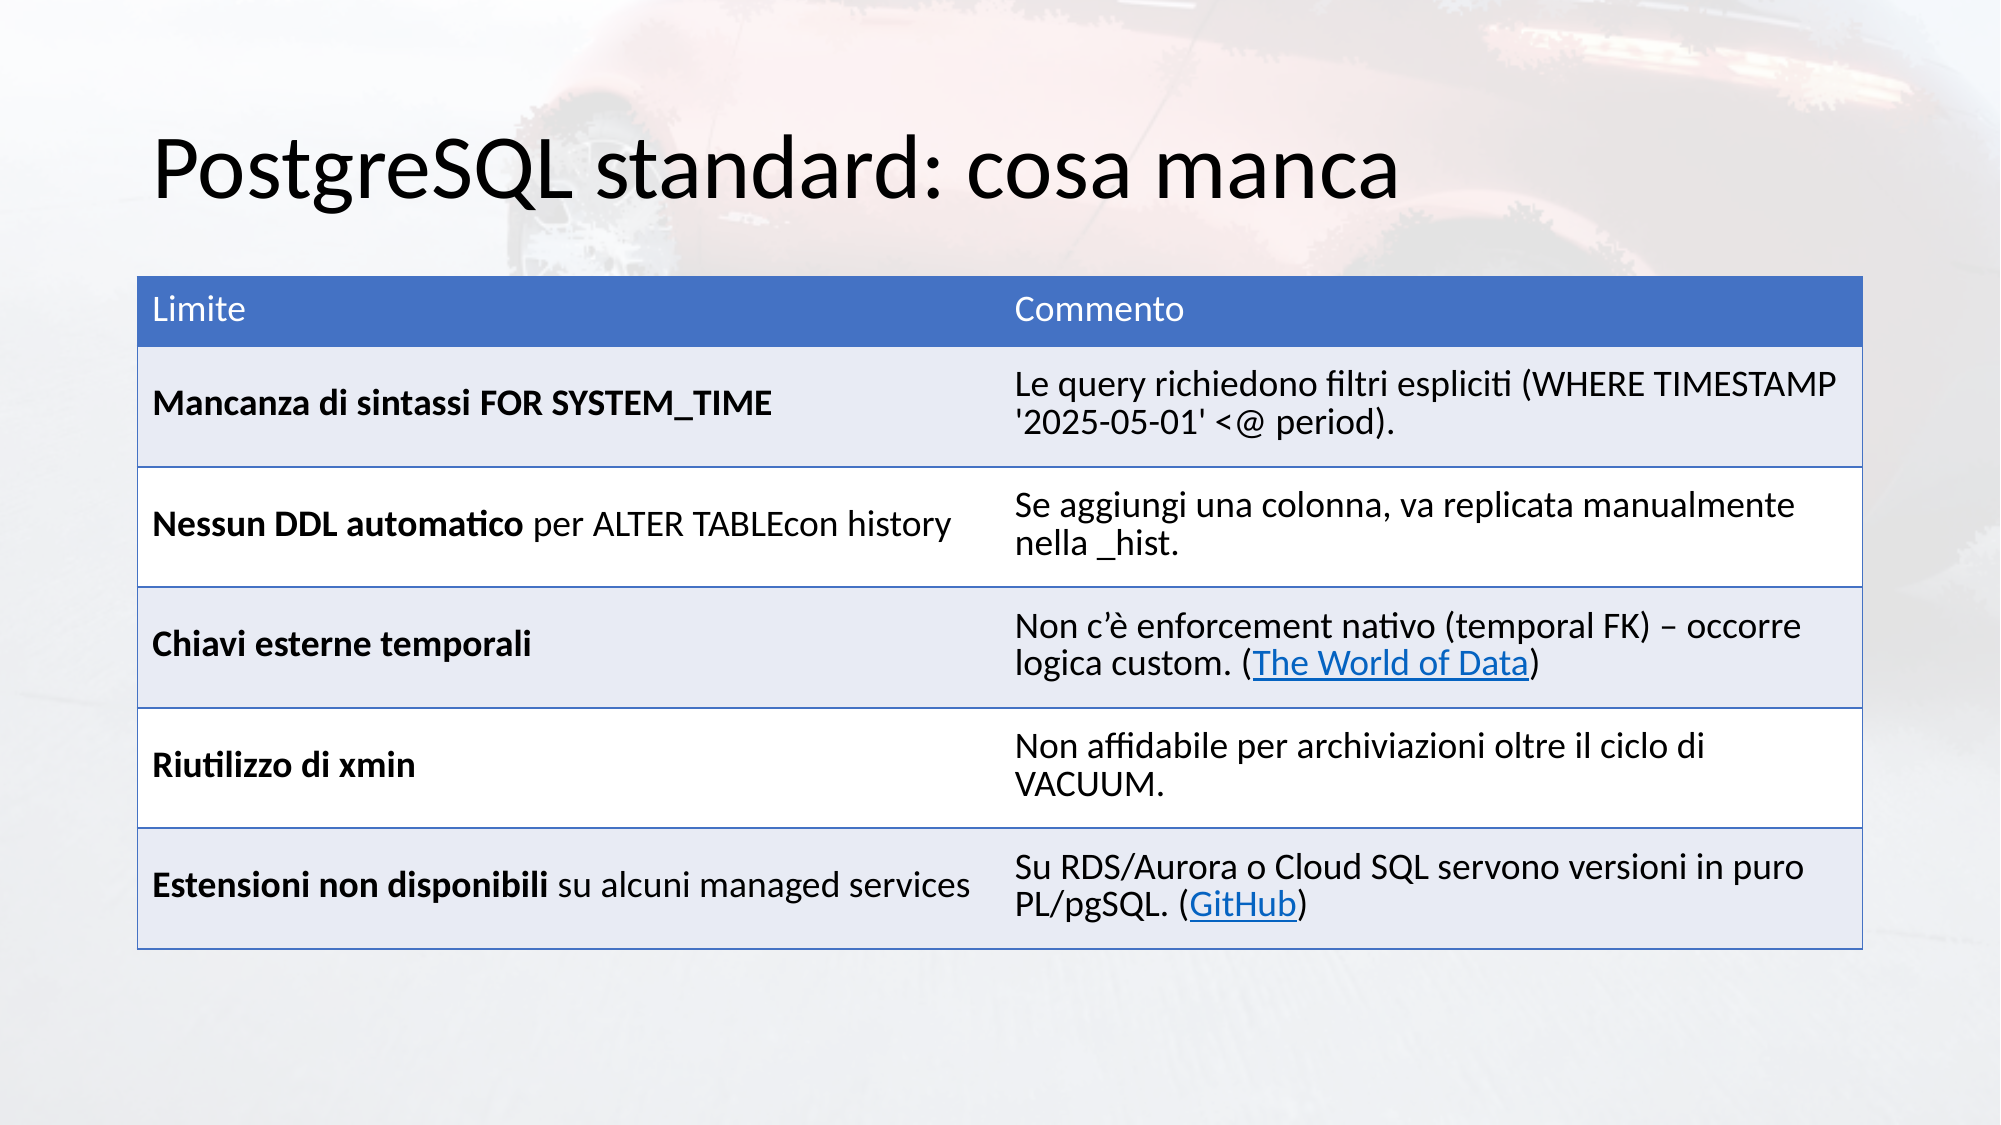

# PostgreSQL standard: cosa manca
| Limite | Commento |
| --- | --- |
| Mancanza di sintassi FOR SYSTEM\_TIME | Le query richiedono filtri espliciti (WHERE TIMESTAMP '2025-05-01' <@ period). |
| Nessun DDL automatico per ALTER TABLEcon history | Se aggiungi una colonna, va replicata manualmente nella \_hist. |
| Chiavi esterne temporali | Non c’è enforcement nativo (temporal FK) – occorre logica custom. (The World of Data) |
| Riutilizzo di xmin | Non affidabile per archiviazioni oltre il ciclo di VACUUM. |
| Estensioni non disponibili su alcuni managed services | Su RDS/Aurora o Cloud SQL servono versioni in puro PL/pgSQL. (GitHub) |